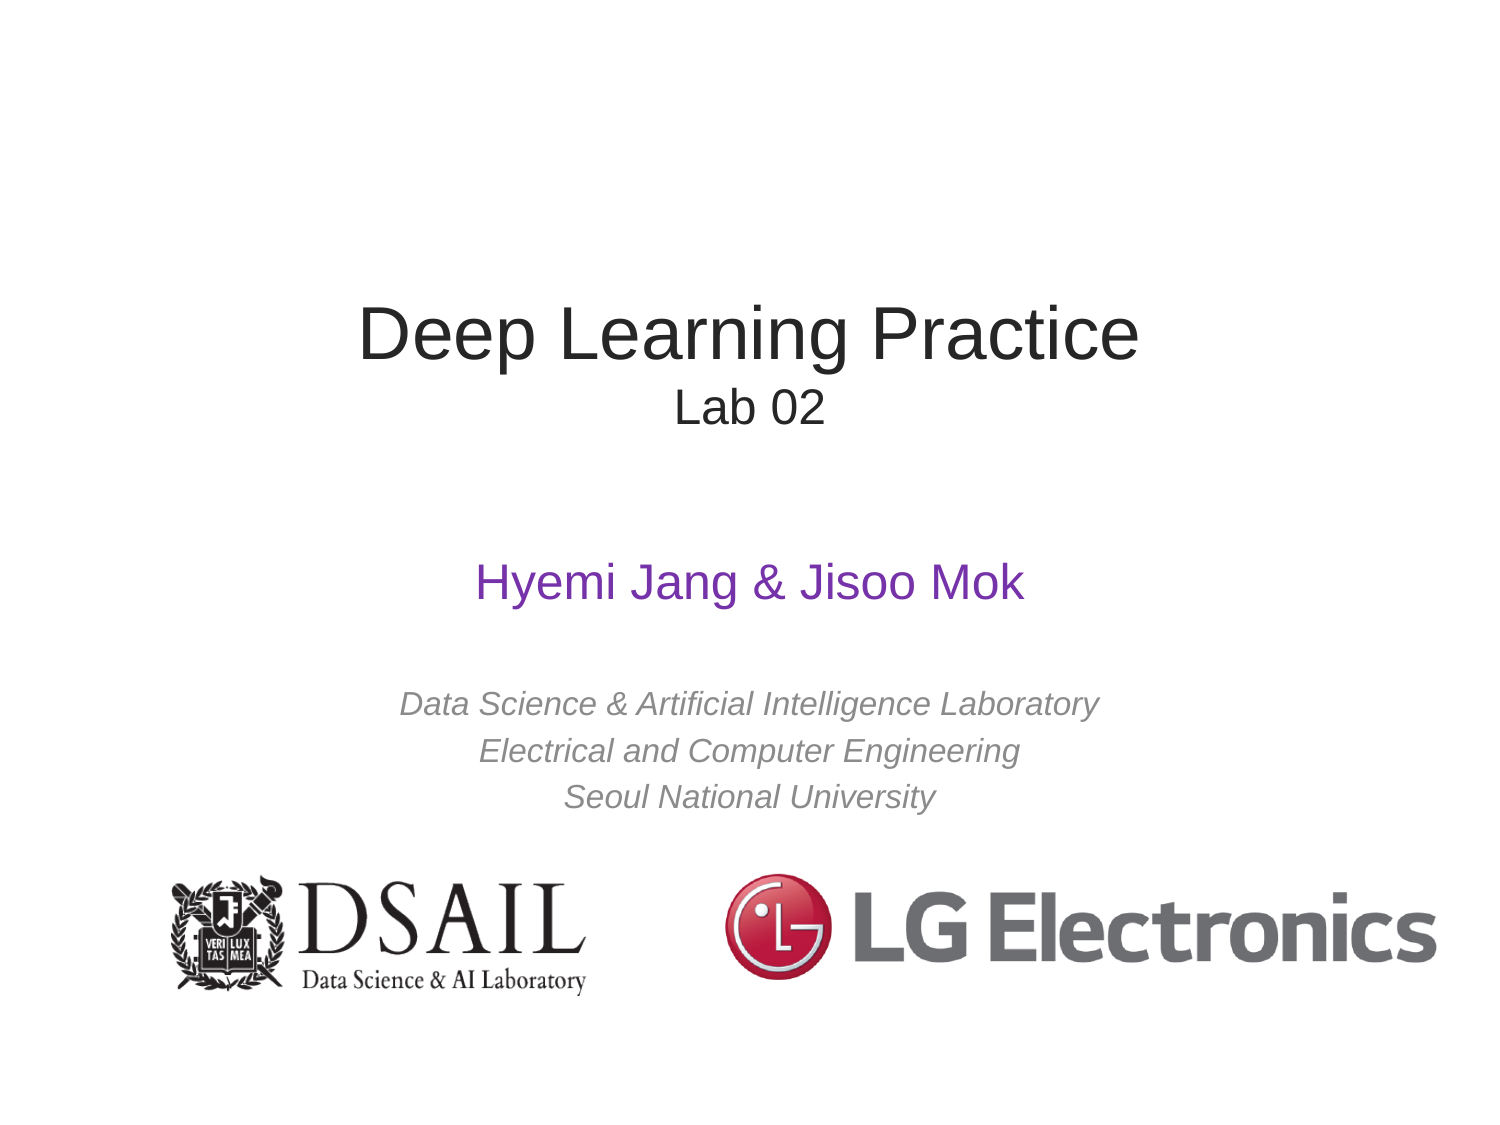

# Deep Learning Practice Lab 02
Hyemi Jang & Jisoo Mok